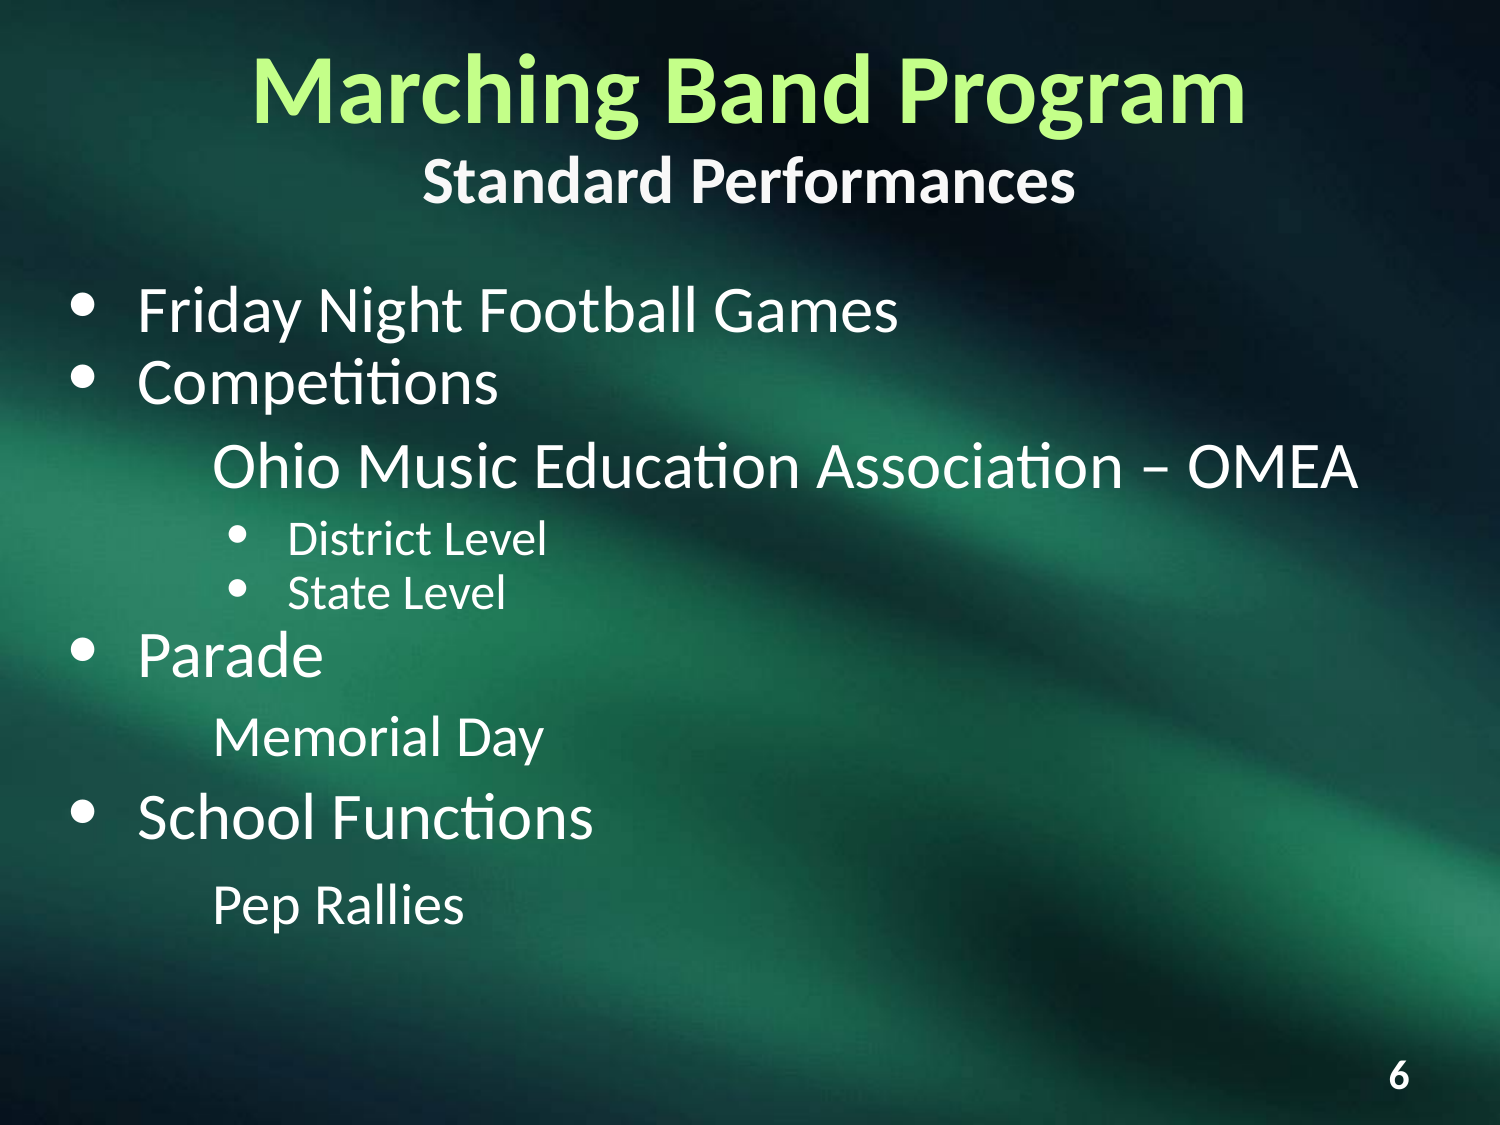

# Marching Band Program Standard Performances
Friday Night Football Games
Competitions
Ohio Music Education Association – OMEA
District Level
State Level
Parade
Memorial Day
School Functions
Pep Rallies
6